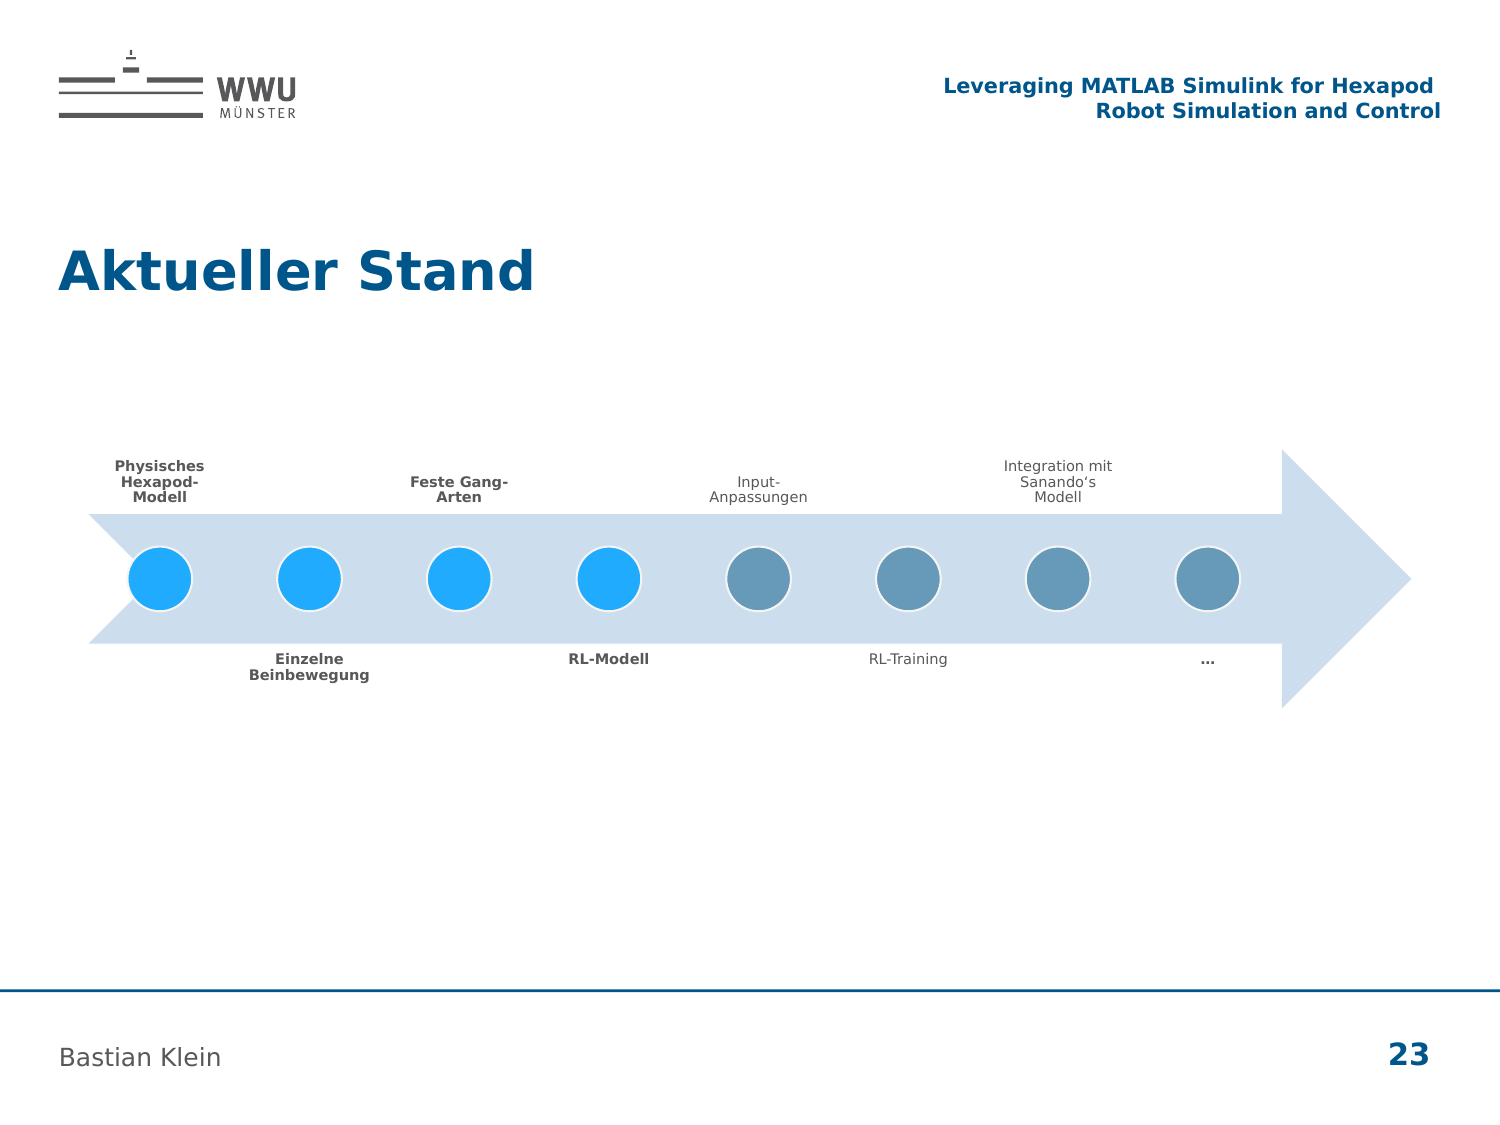

Leveraging MATLAB Simulink for Hexapod  Robot Simulation and Control
# Aktueller Stand
Physisches Hexapod-Modell
Einzelne Beinbewegung
Feste Gang-Arten
RL-Modell
Input-Anpassungen
RL-Training
Integration mit Sanando‘s Modell
…
Bastian Klein
23